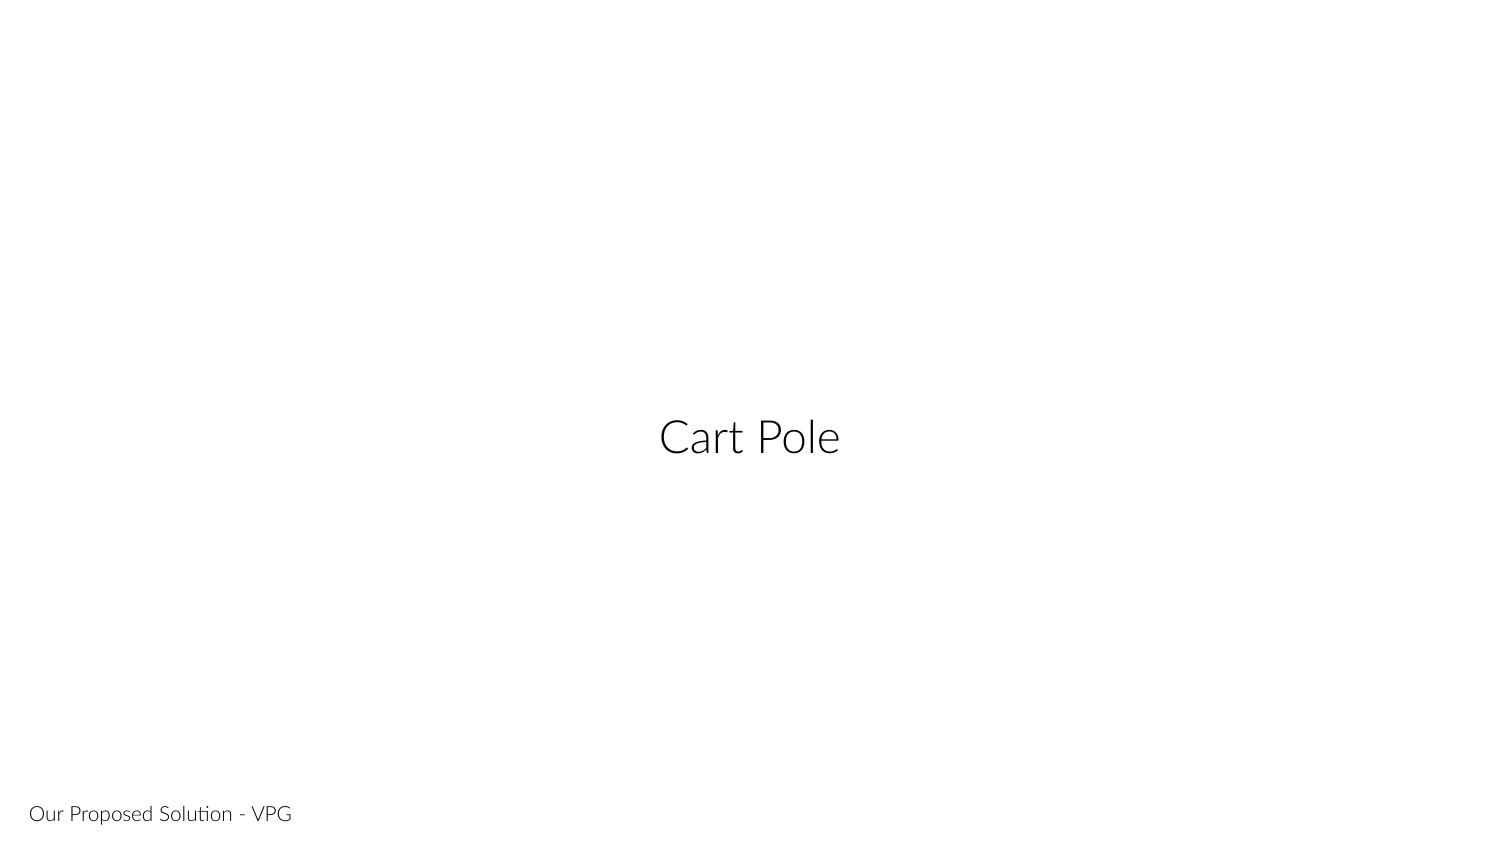

Cart Pole
Our Proposed Solution - VPG